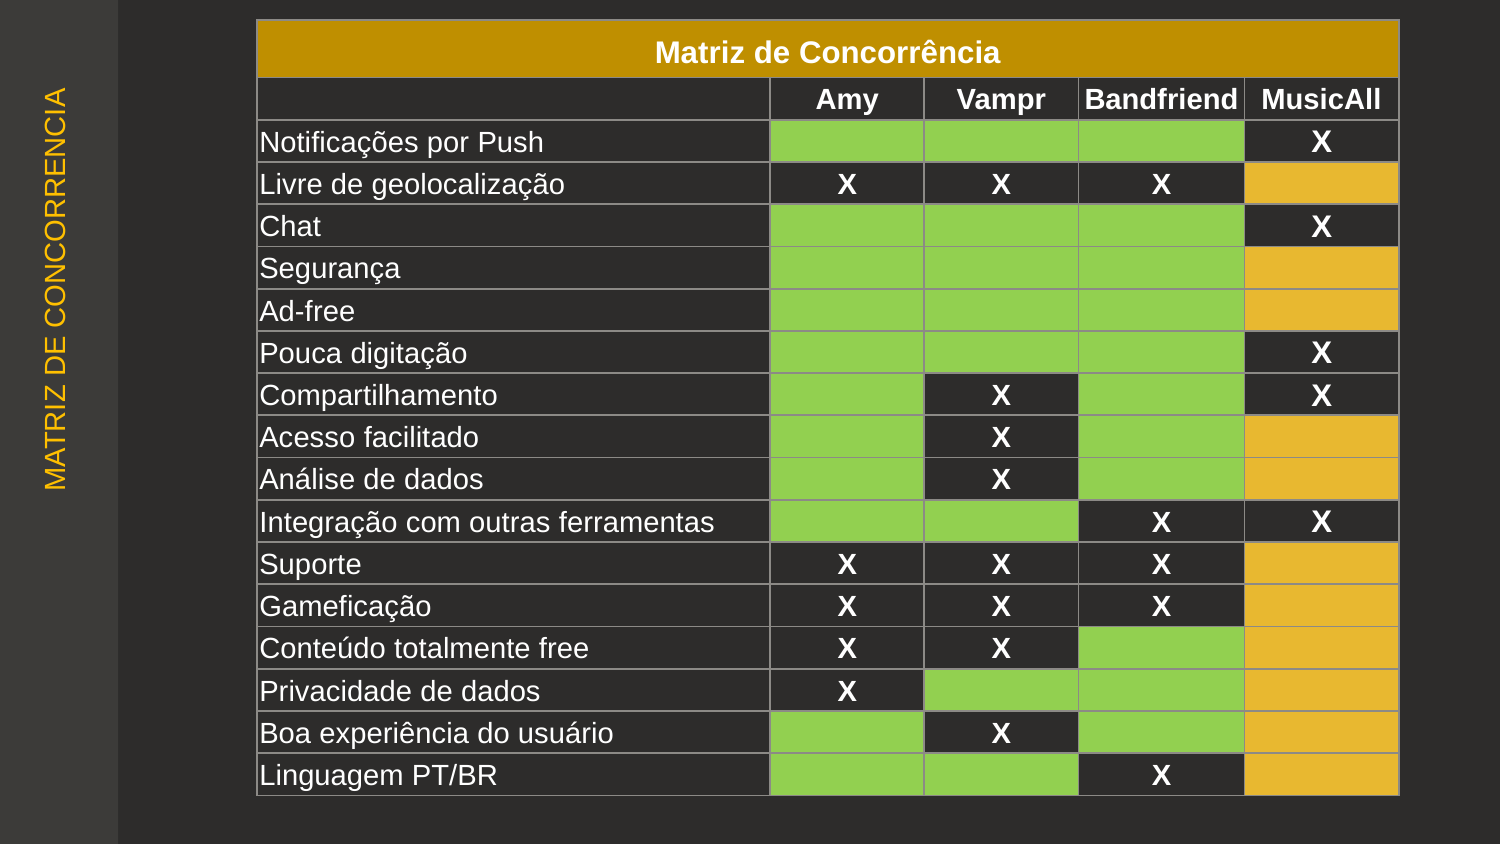

| Matriz de Concorrência |  |  |  |  |
| --- | --- | --- | --- | --- |
|  | Amy | Vampr | Bandfriend | MusicAll |
| Notificações por Push |  |  |  | X |
| Livre de geolocalização | X | X | X |  |
| Chat |  |  |  | X |
| Segurança |  |  |  |  |
| Ad-free |  |  |  |  |
| Pouca digitação |  |  |  | X |
| Compartilhamento |  | X |  | X |
| Acesso facilitado |  | X |  |  |
| Análise de dados |  | X |  |  |
| Integração com outras ferramentas |  |  | X | X |
| Suporte | X | X | X |  |
| Gameficação | X | X | X |  |
| Conteúdo totalmente free | X | X |  |  |
| Privacidade de dados | X |  |  |  |
| Boa experiência do usuário |  | X |  |  |
| Linguagem PT/BR |  |  | X |  |
MATRIZ DE CONCORRENCIA